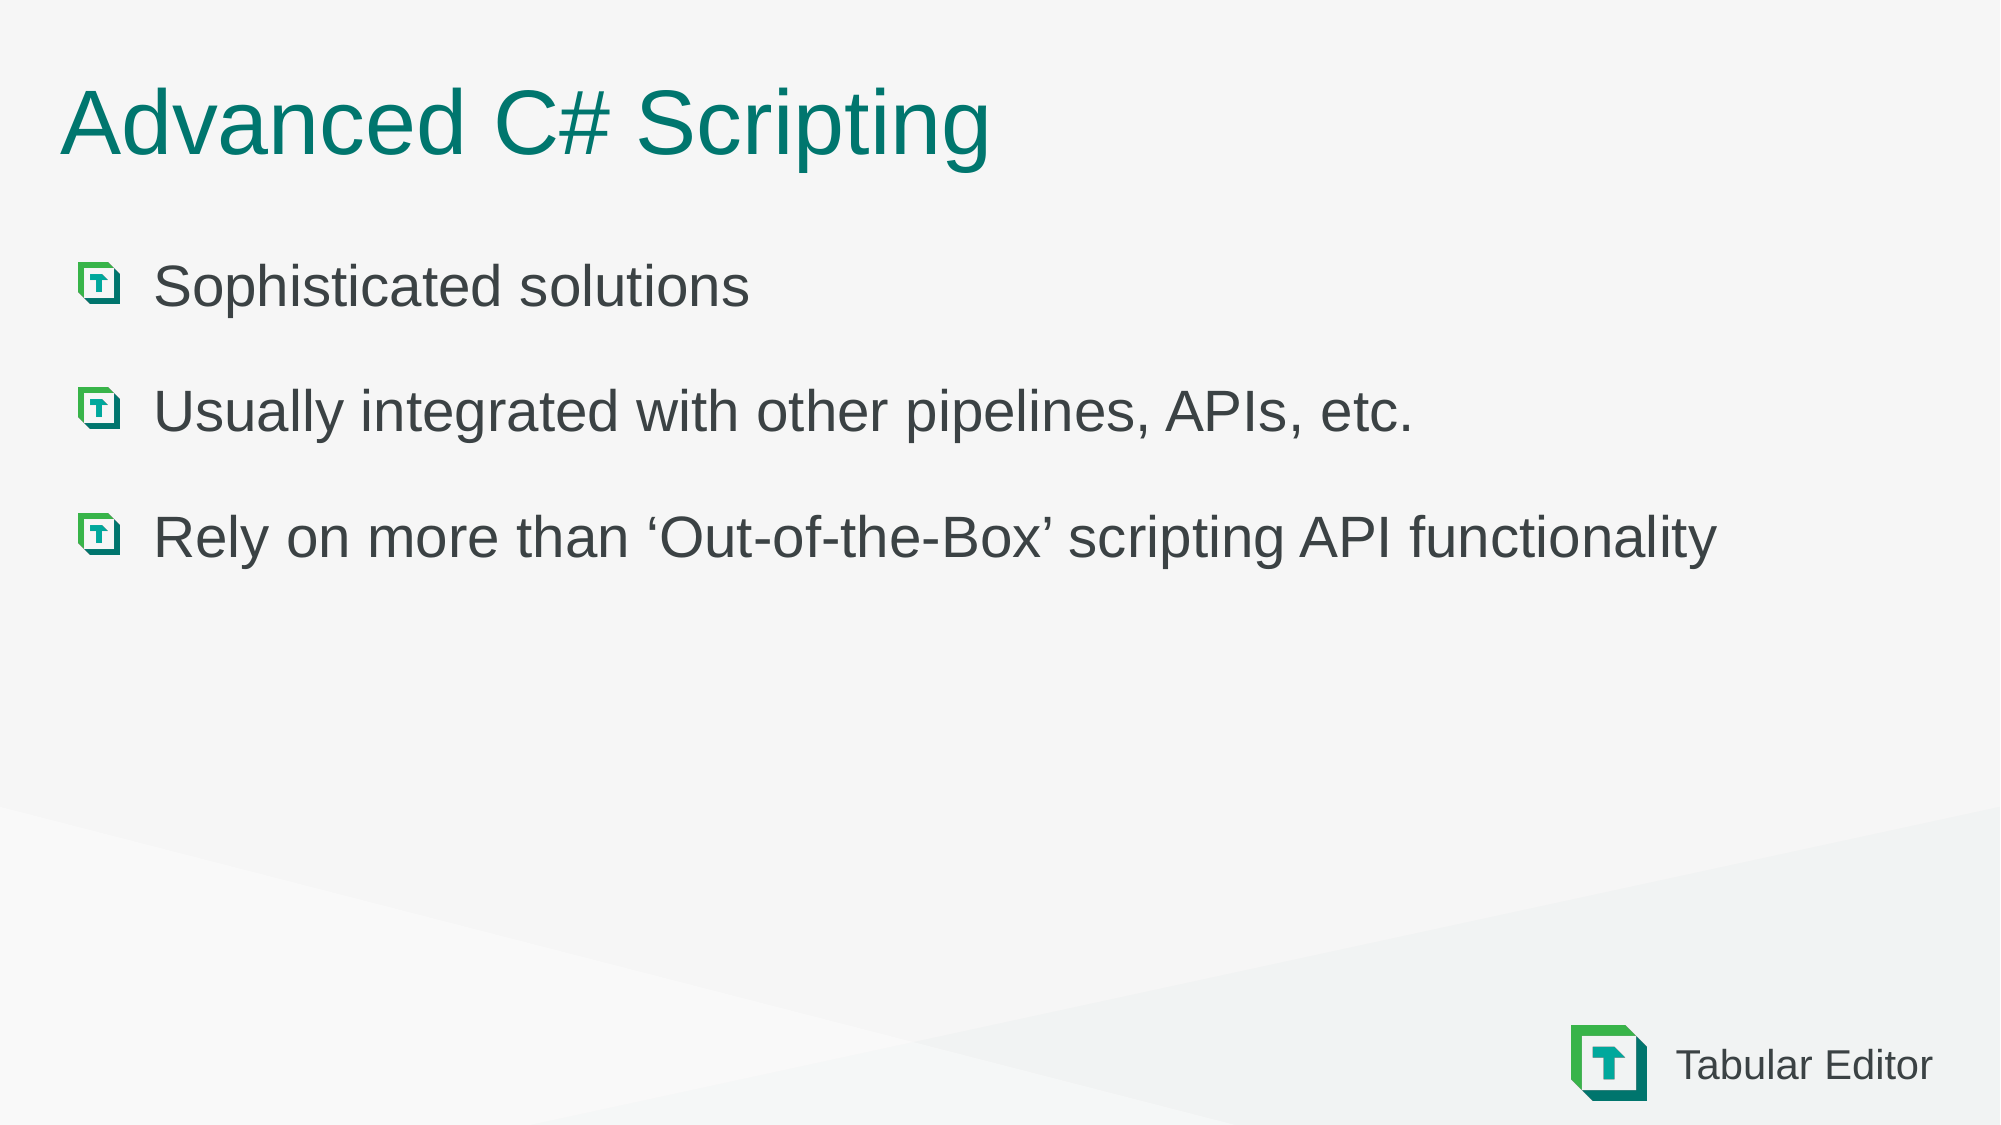

# Advanced C# Scripting
Sophisticated solutions
Usually integrated with other pipelines, APIs, etc.
Rely on more than ‘Out-of-the-Box’ scripting API functionality